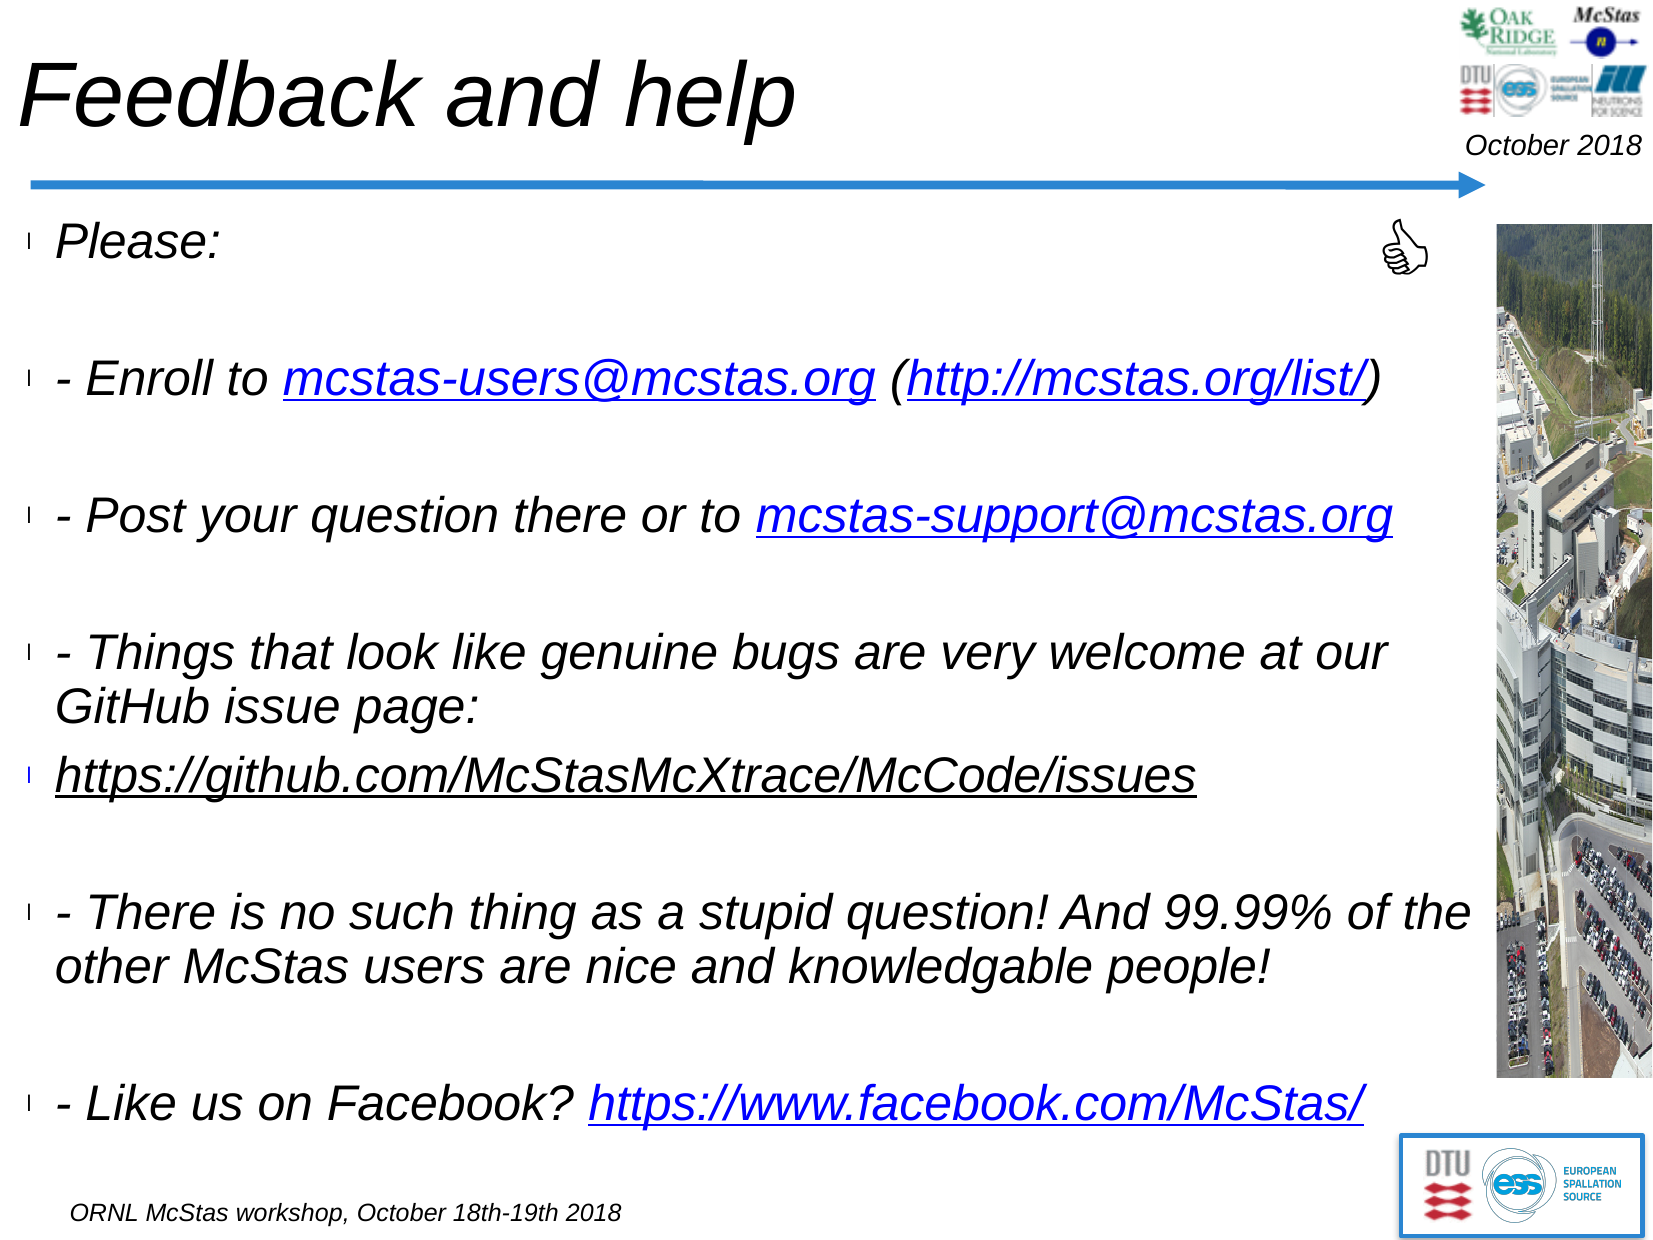

# Feedback and help
👍
Please:

- Enroll to mcstas-users@mcstas.org (http://mcstas.org/list/)

- Post your question there or to mcstas-support@mcstas.org

- Things that look like genuine bugs are very welcome at our GitHub issue page:
https://github.com/McStasMcXtrace/McCode/issues

- There is no such thing as a stupid question! And 99.99% of the other McStas users are nice and knowledgable people!

- Like us on Facebook? https://www.facebook.com/McStas/
37